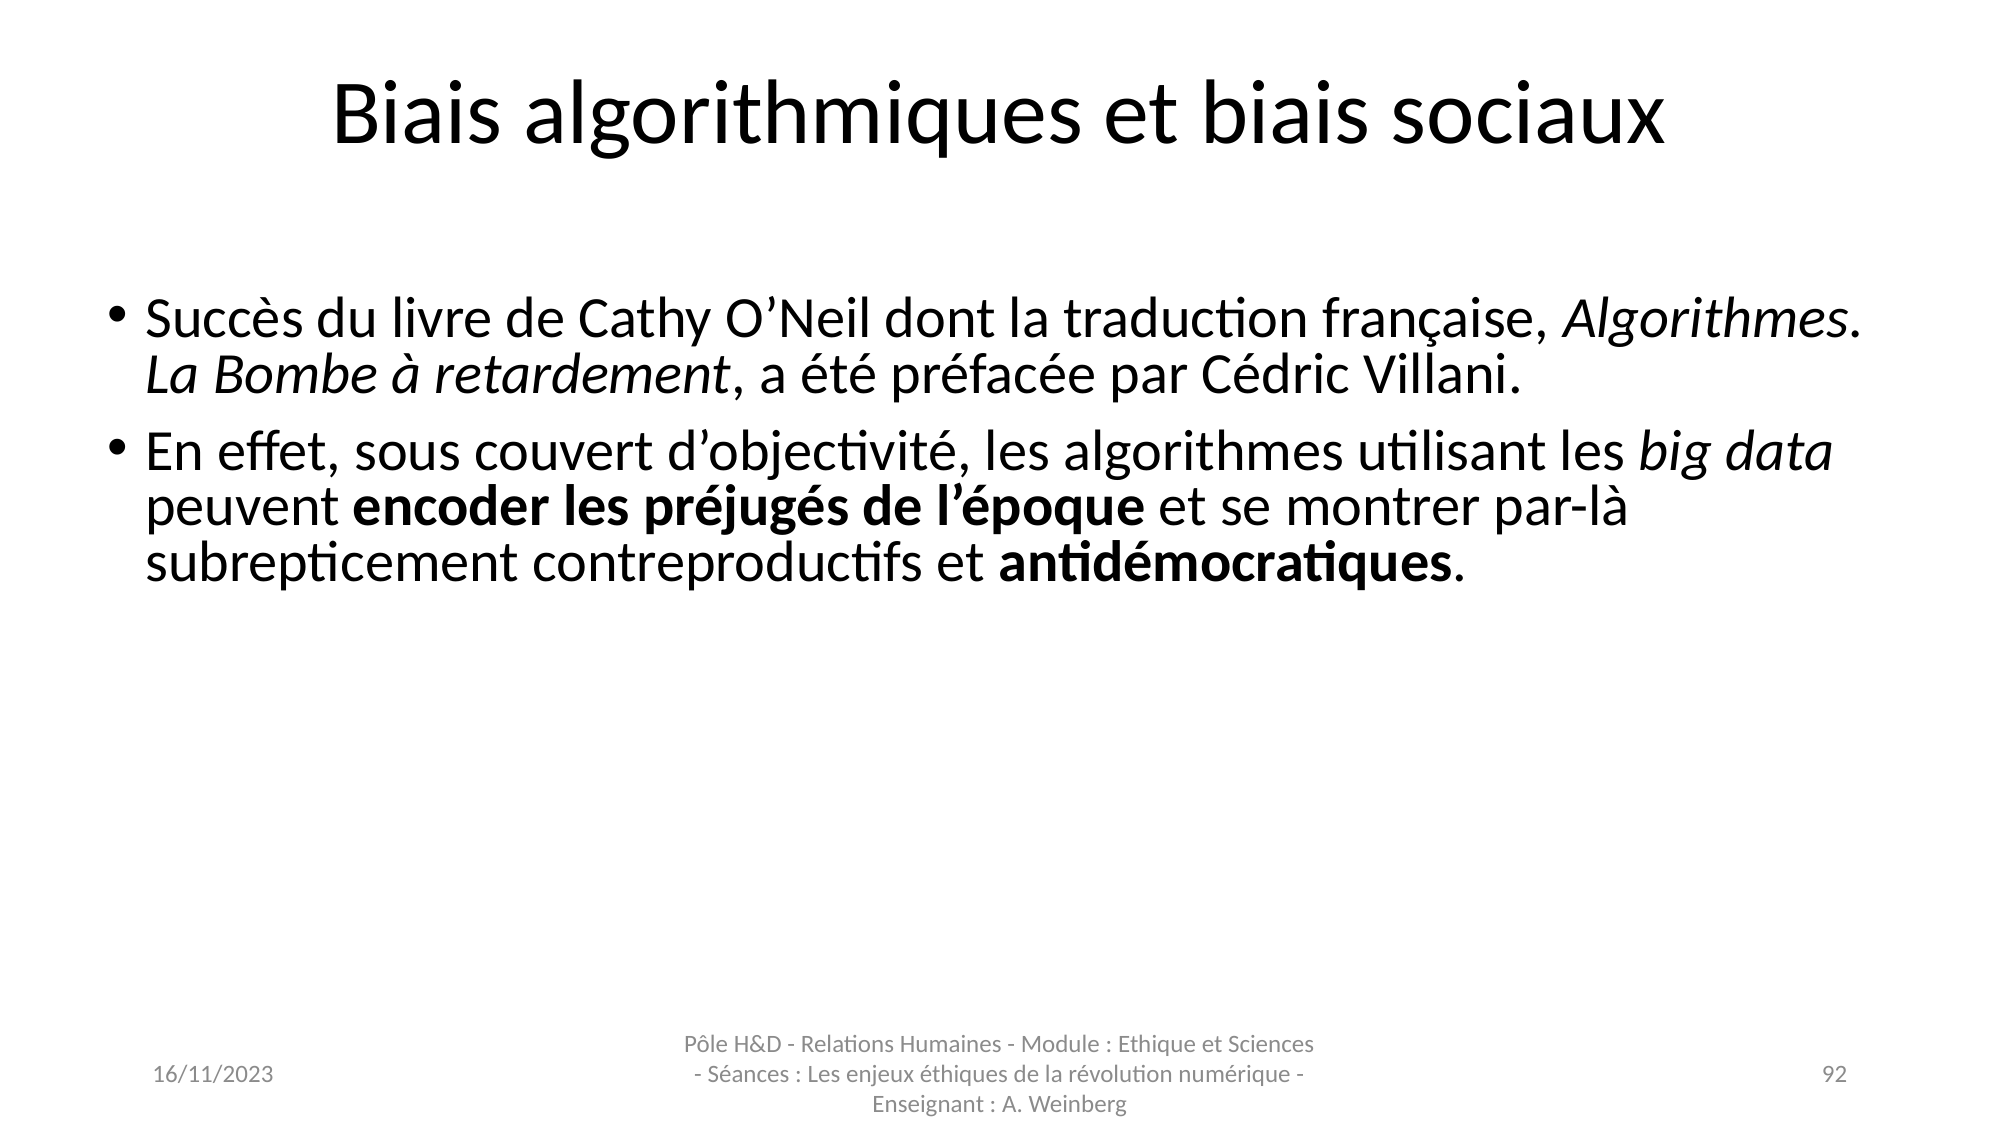

# Biais algorithmiques et biais sociaux
Succès du livre de Cathy O’Neil dont la traduction française, Algorithmes. La Bombe à retardement, a été préfacée par Cédric Villani.
En effet, sous couvert d’objectivité, les algorithmes utilisant les big data peuvent encoder les préjugés de l’époque et se montrer par-là subrepticement contreproductifs et antidémocratiques.

16/11/2023
Pôle H&D - Relations Humaines - Module : Ethique et Sciences - Séances : Les enjeux éthiques de la révolution numérique - Enseignant : A. Weinberg
92